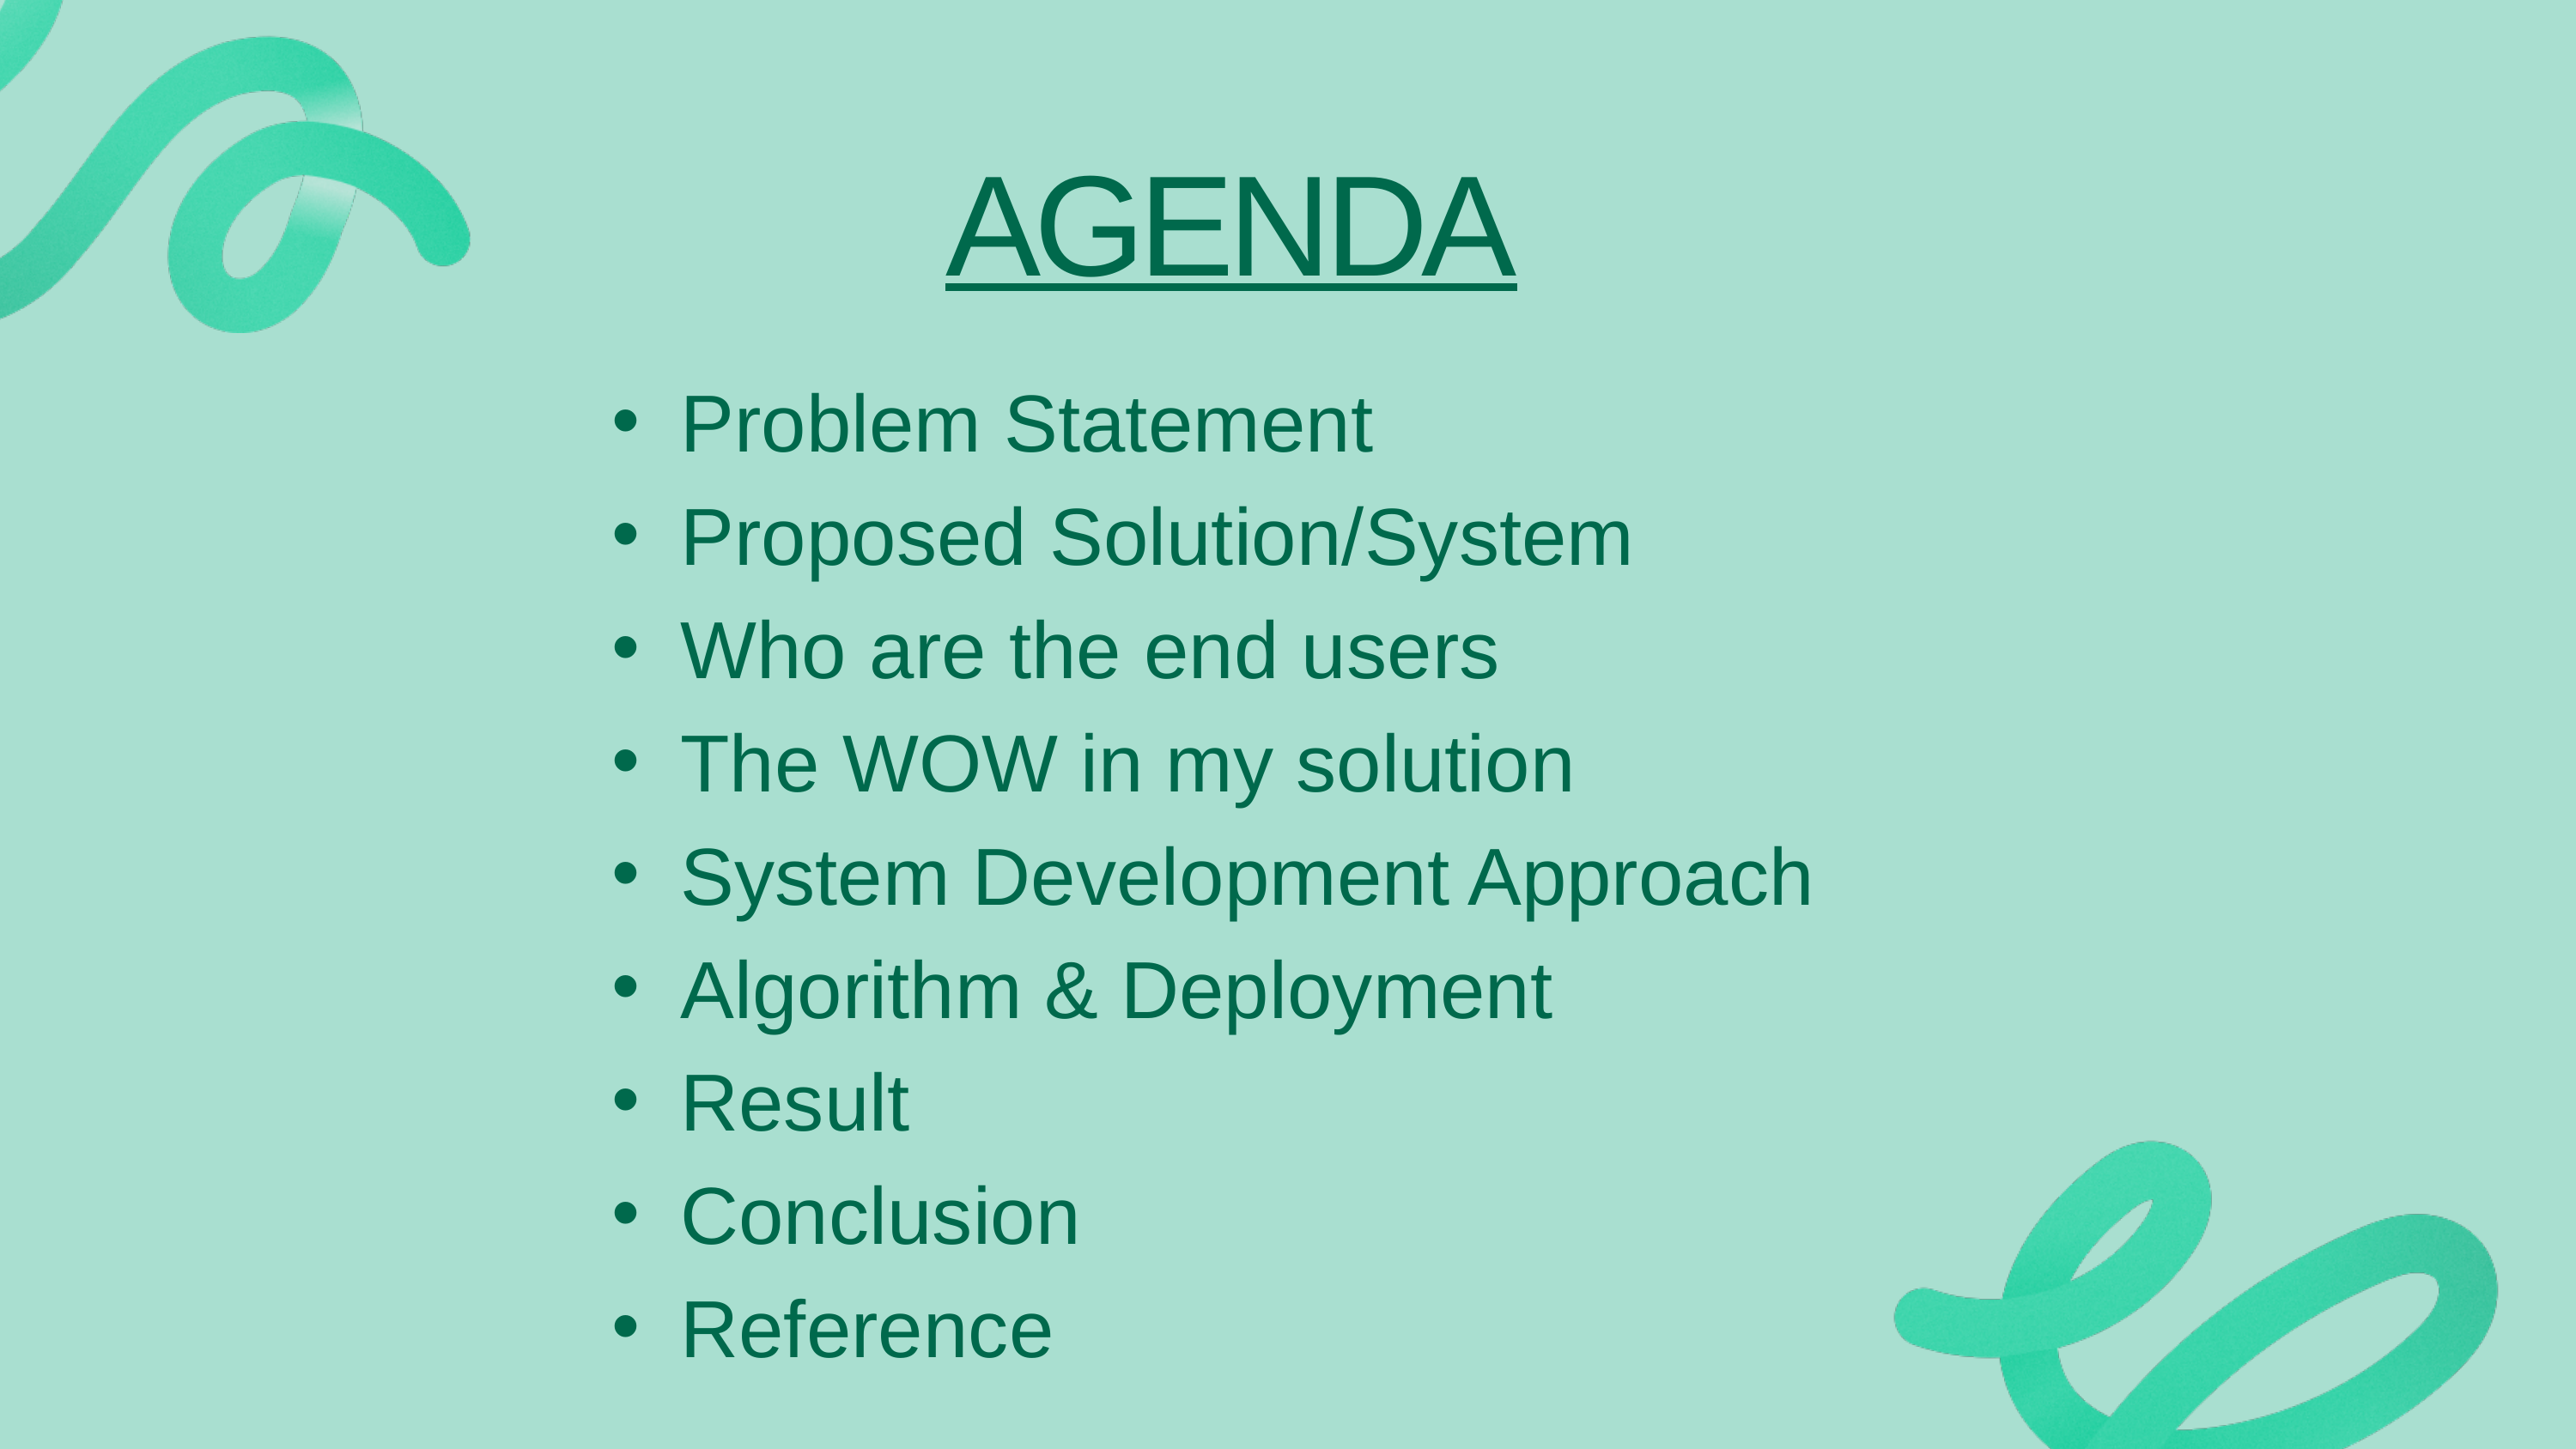

AGENDA
Problem Statement
Proposed Solution/System
Who are the end users
The WOW in my solution
System Development Approach
Algorithm & Deployment
Result
Conclusion
Reference